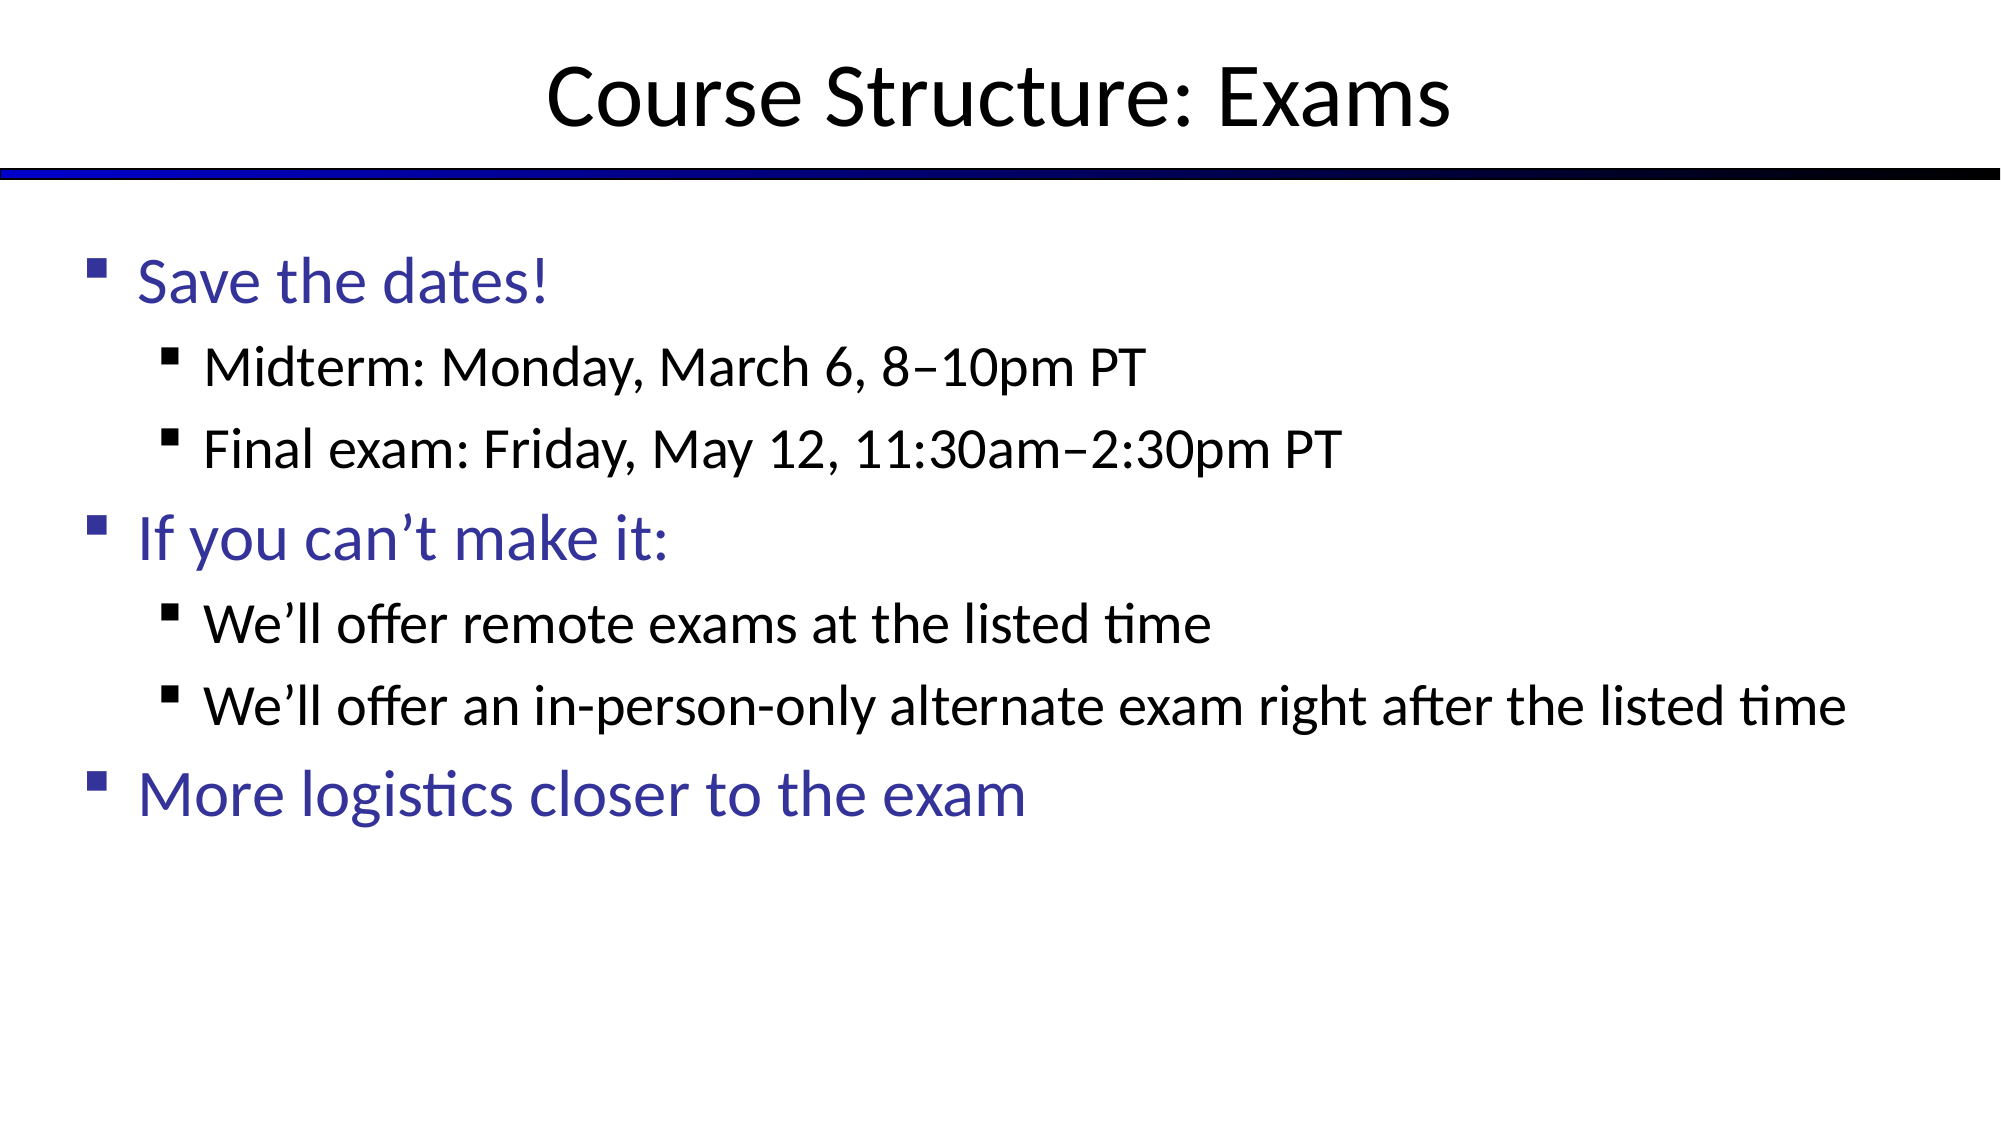

# Course Structure: Exams
Save the dates!
Midterm: Monday, March 6, 8–10pm PT
Final exam: Friday, May 12, 11:30am–2:30pm PT
If you can’t make it:
We’ll offer remote exams at the listed time
We’ll offer an in-person-only alternate exam right after the listed time
More logistics closer to the exam